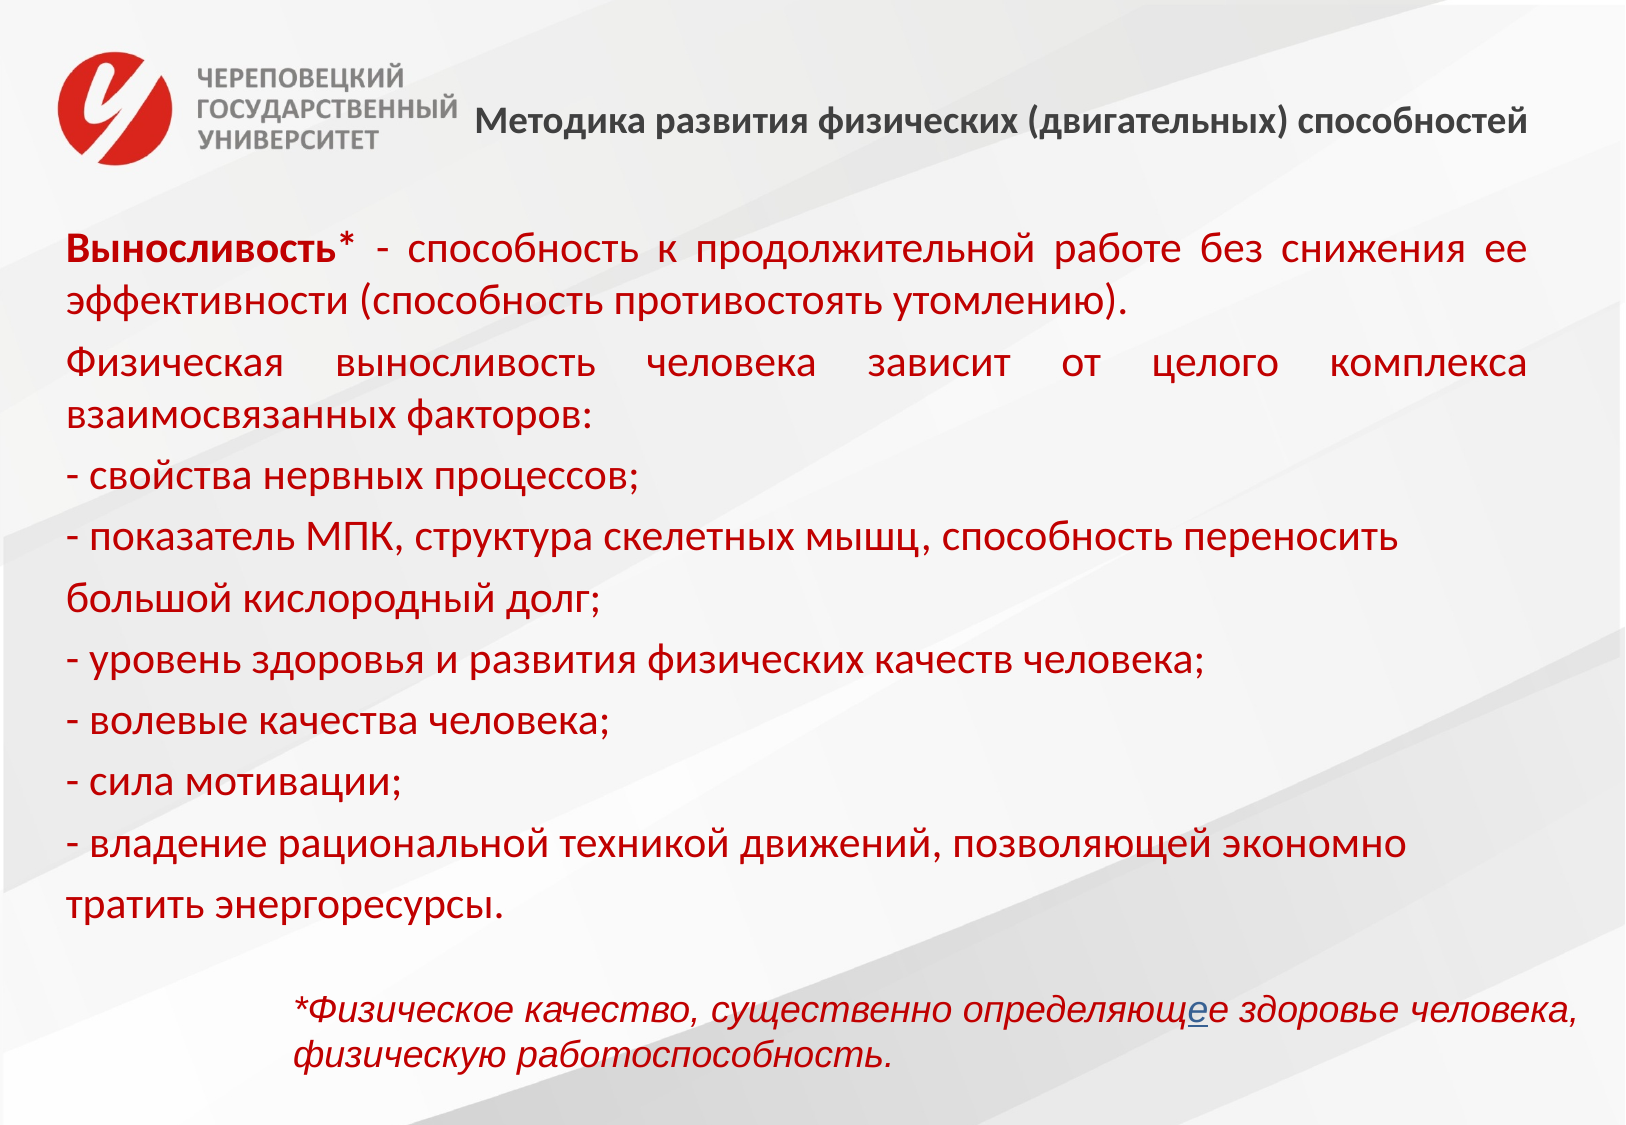

# Методика развития физических (двигательных) способностей
Выносливость* - способность к продолжительной работе без снижения ее эффективности (способность противостоять утомлению).
Физическая выносливость человека зависит от целого комплекса взаимосвязанных факторов:
- свойства нервных процессов;
- показатель МПК, структура скелетных мышц, способность переносить
большой кислородный долг;
- уровень здоровья и развития физических качеств человека;
- волевые качества человека;
- сила мотивации;
- владение рациональной техникой движений, позволяющей экономно
тратить энергоресурсы.

*Физическое качество, существенно определяющее здоровье человека, физическую работоспособность.